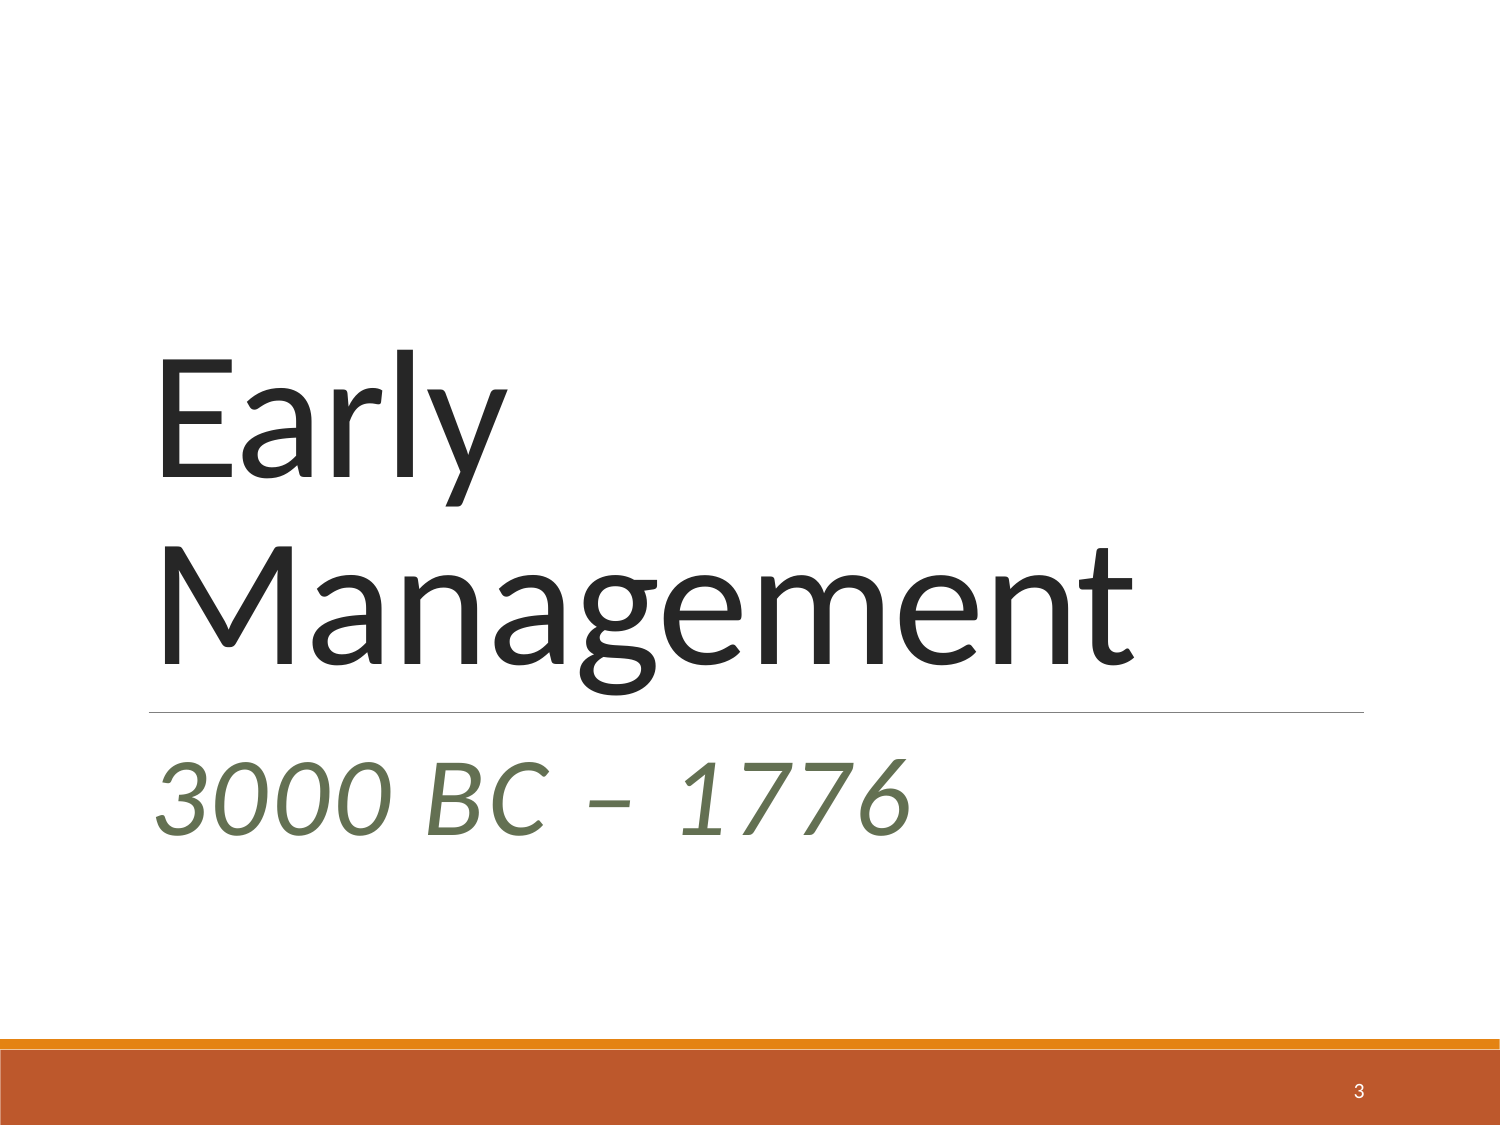

# Early Management
3000 BC – 1776
3